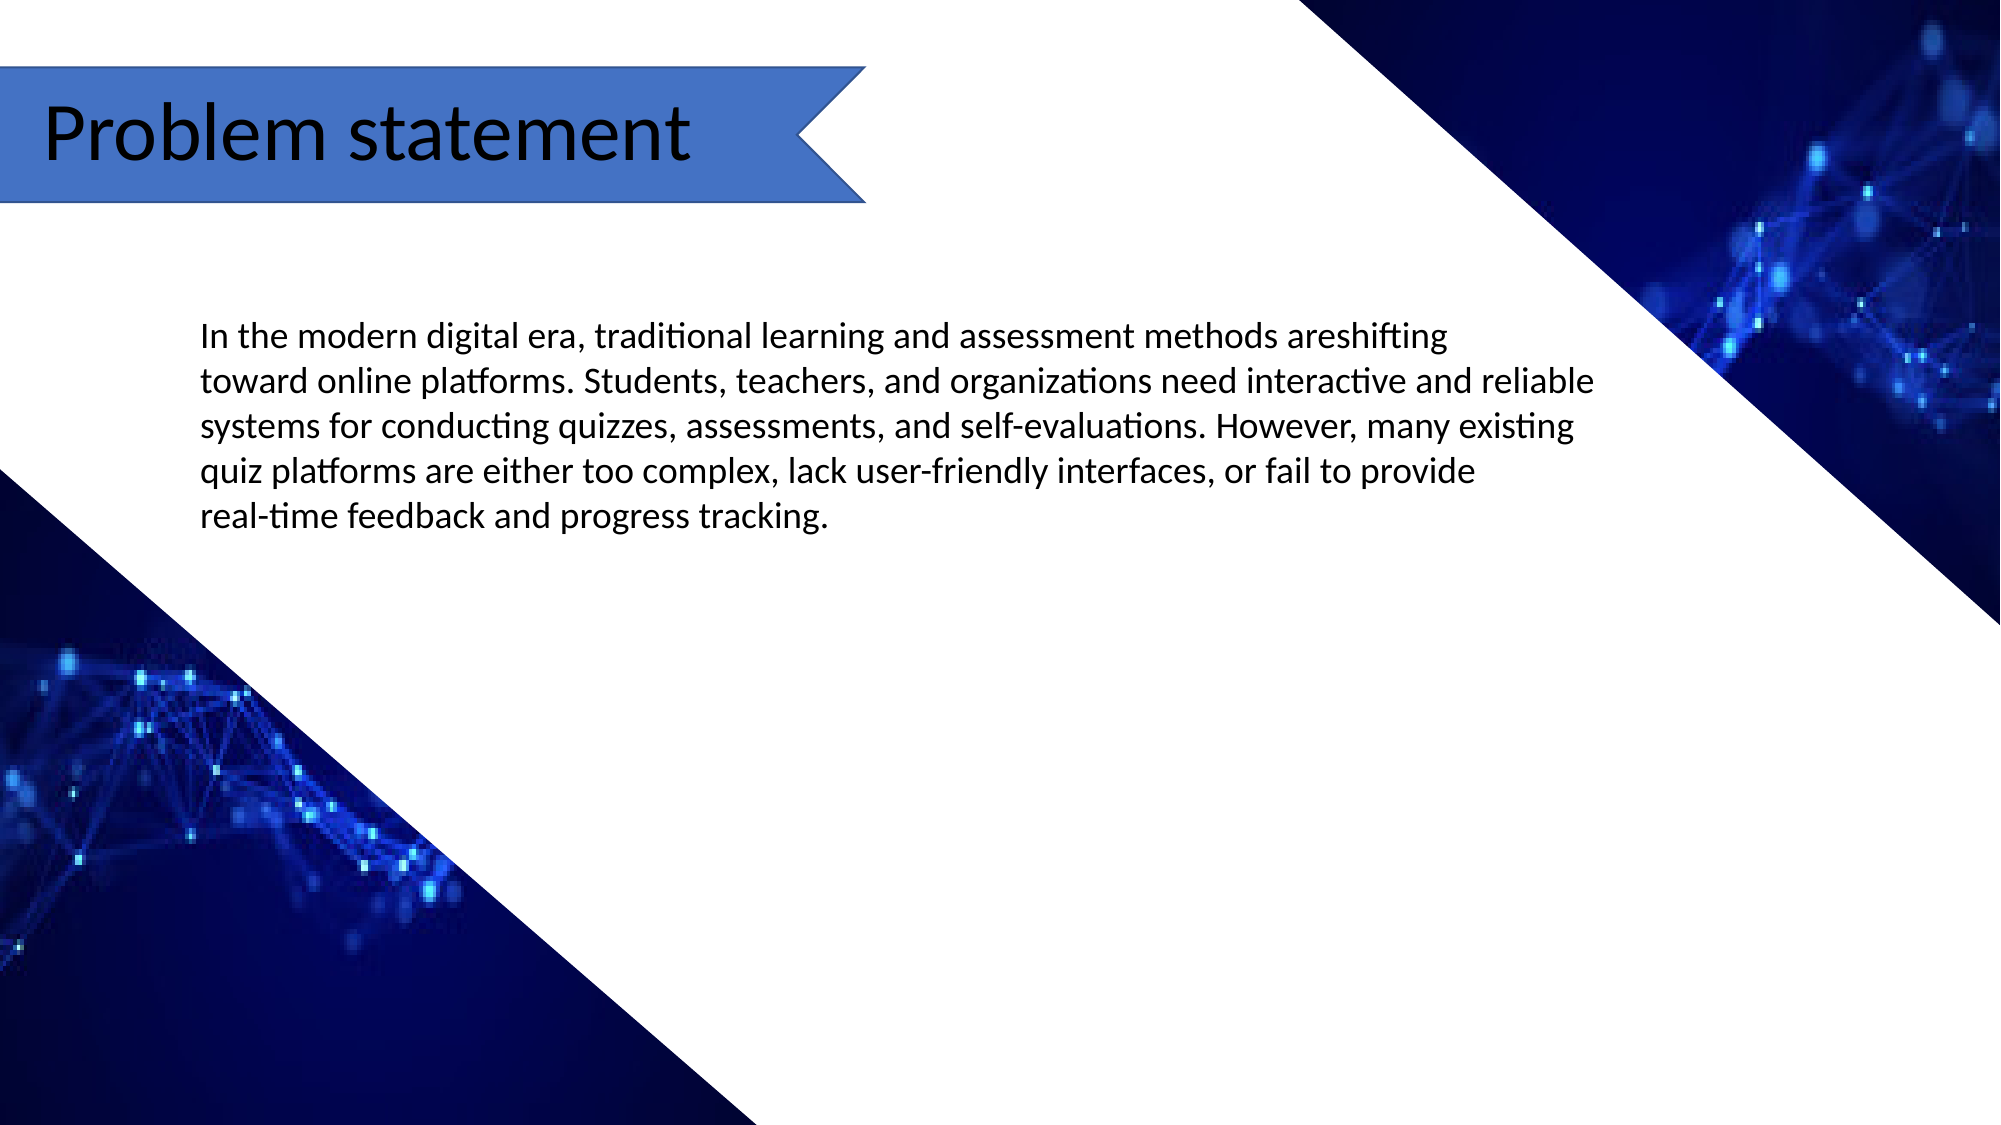

Problem statement
In the modern digital era, traditional learning and assessment methods areshifting
toward online platforms. Students, teachers, and organizations need interactive and reliable
systems for conducting quizzes, assessments, and self-evaluations. However, many existing
quiz platforms are either too complex, lack user-friendly interfaces, or fail to provide
real-time feedback and progress tracking.